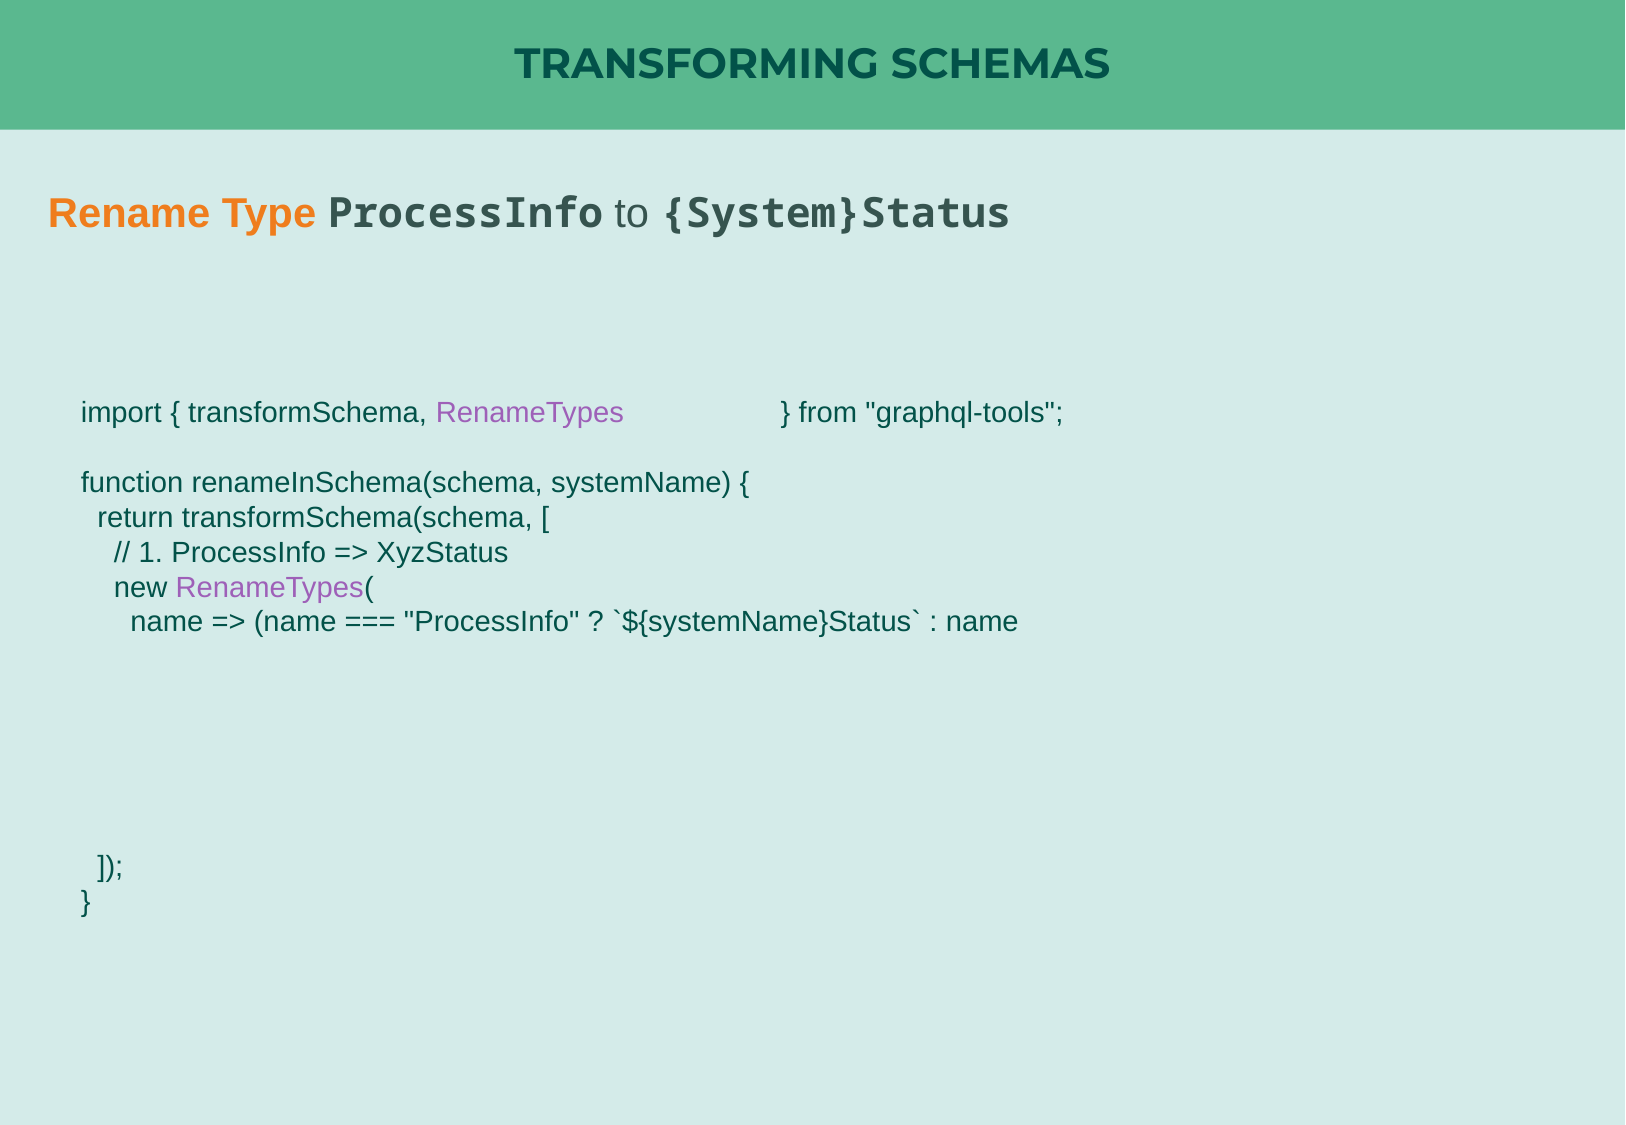

# Transforming Schemas
Rename Type ProcessInfo to {System}Status

import { transformSchema, RenameTypes                   } from "graphql-tools";

function renameInSchema(schema, systemName) {
  return transformSchema(schema, [
    // 1. ProcessInfo => XyzStatus
    new RenameTypes(
      name => (name === "ProcessInfo" ? `${systemName}Status` : name

  ]);
}